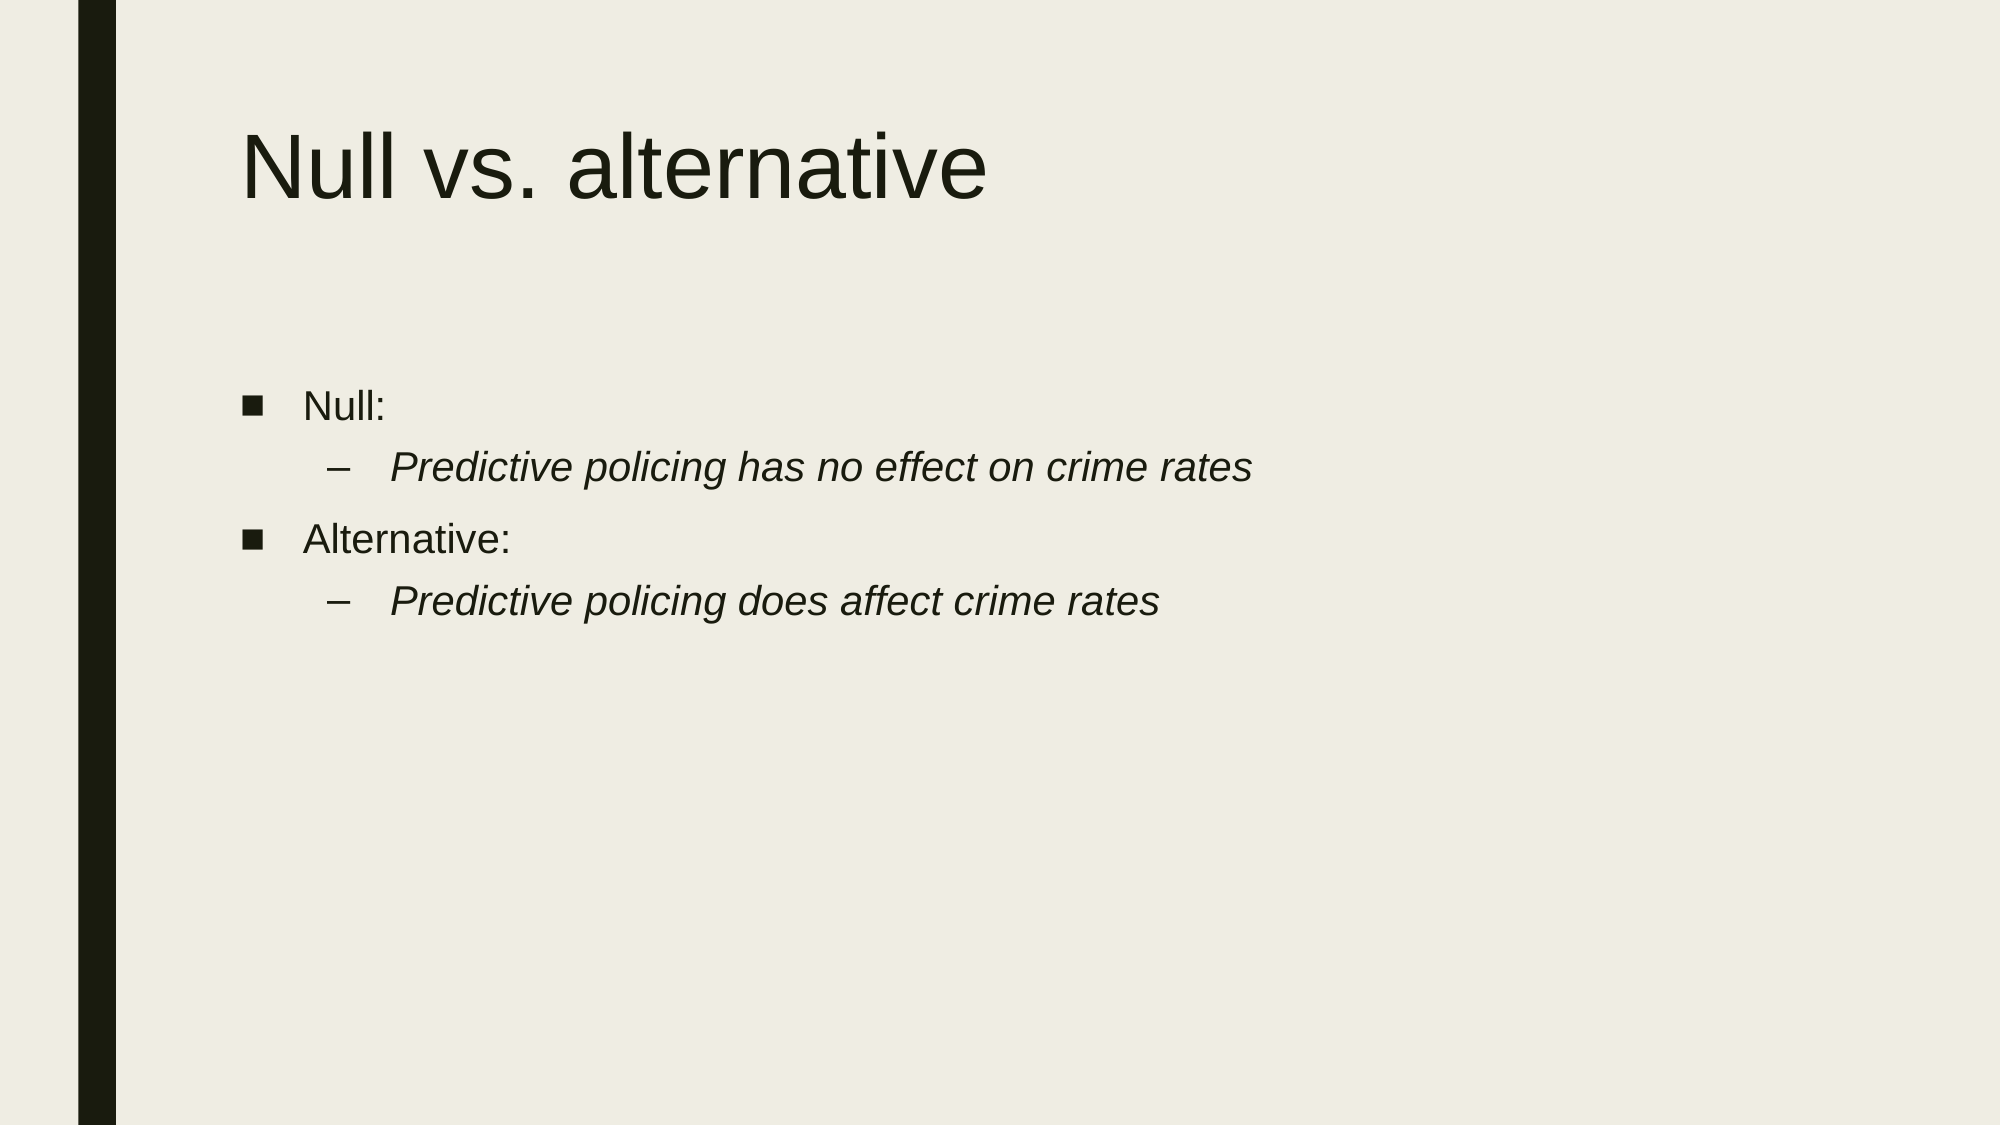

# Null vs. alternative
Null:
Predictive policing has no effect on crime rates
Alternative:
Predictive policing does affect crime rates